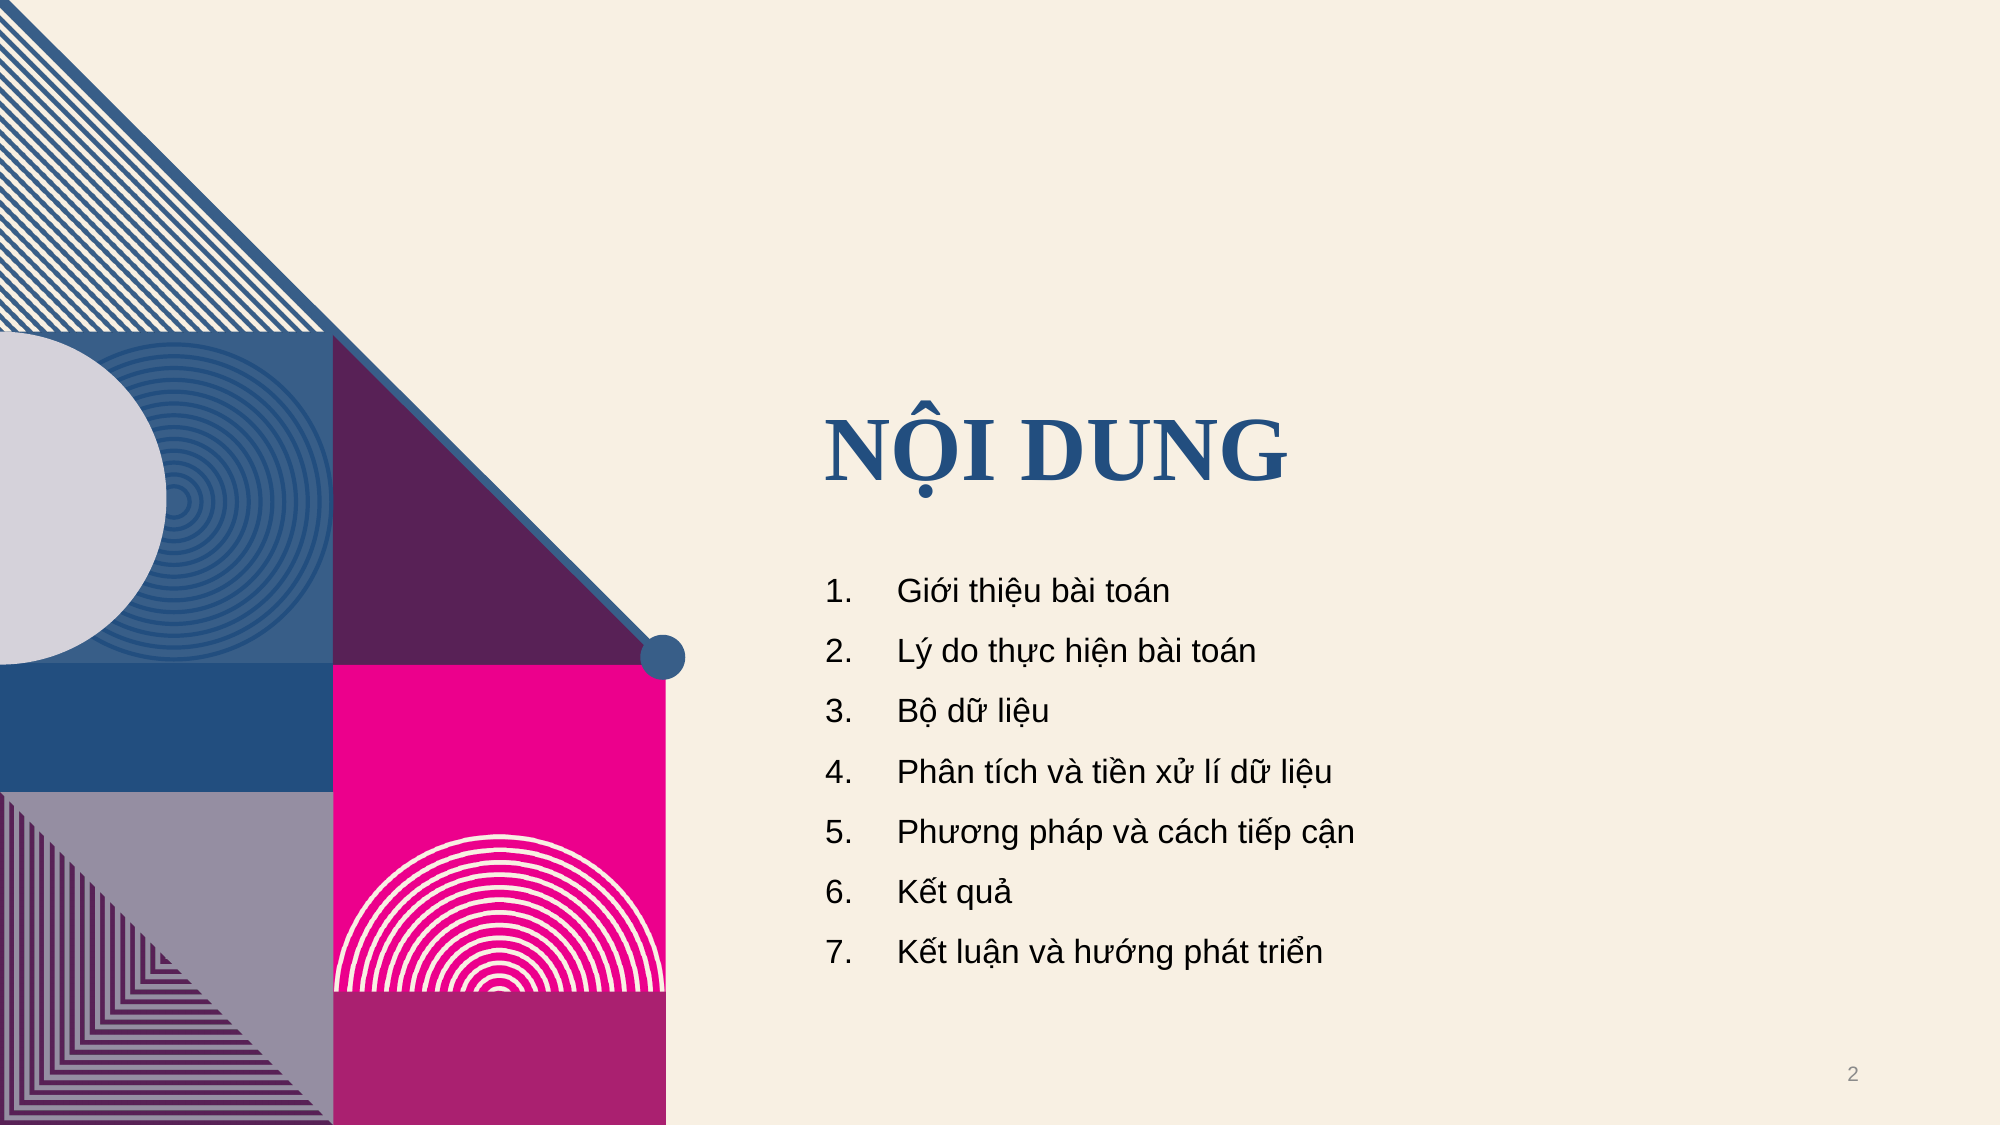

# Nội dung
Giới thiệu bài toán
Lý do thực hiện bài toán
Bộ dữ liệu
Phân tích và tiền xử lí dữ liệu
Phương pháp và cách tiếp cận
Kết quả
Kết luận và hướng phát triển
2